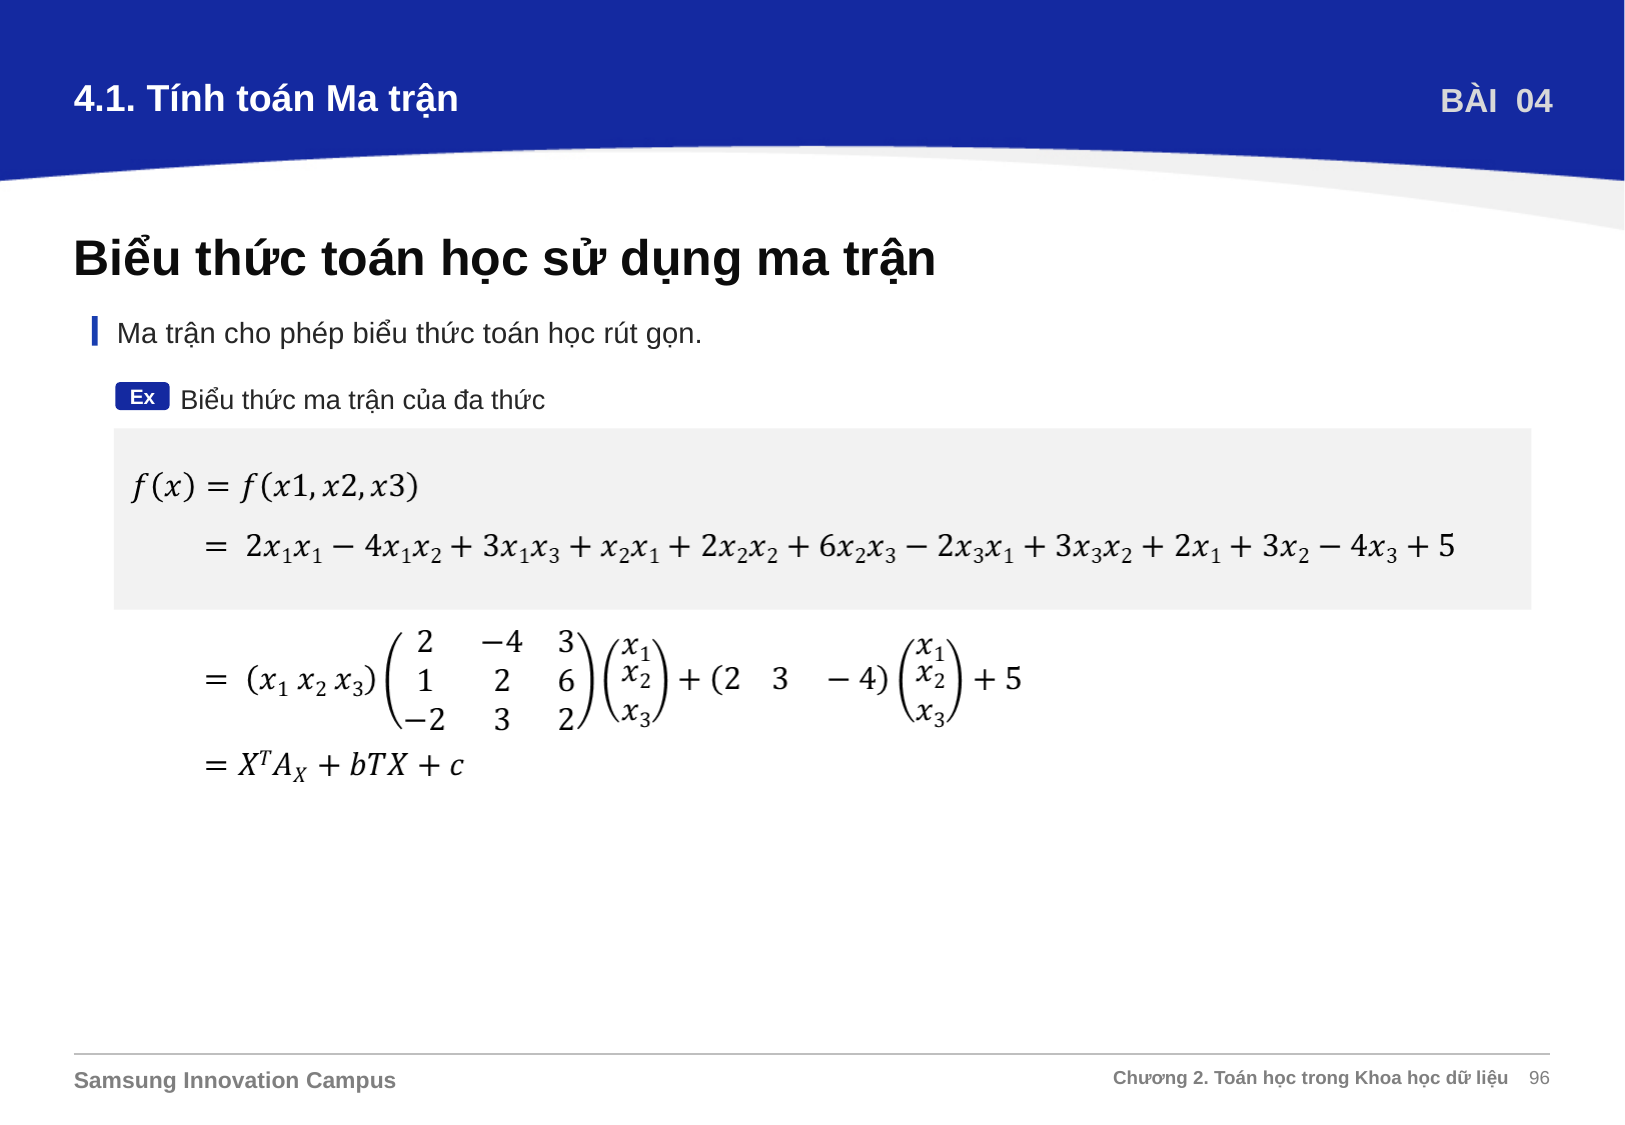

4.1. Tính toán Ma trận
BÀI  04
Biểu thức toán học sử dụng ma trận
Ma trận cho phép biểu thức toán học rút gọn.

Biểu thức ma trận của đa thức
Ex